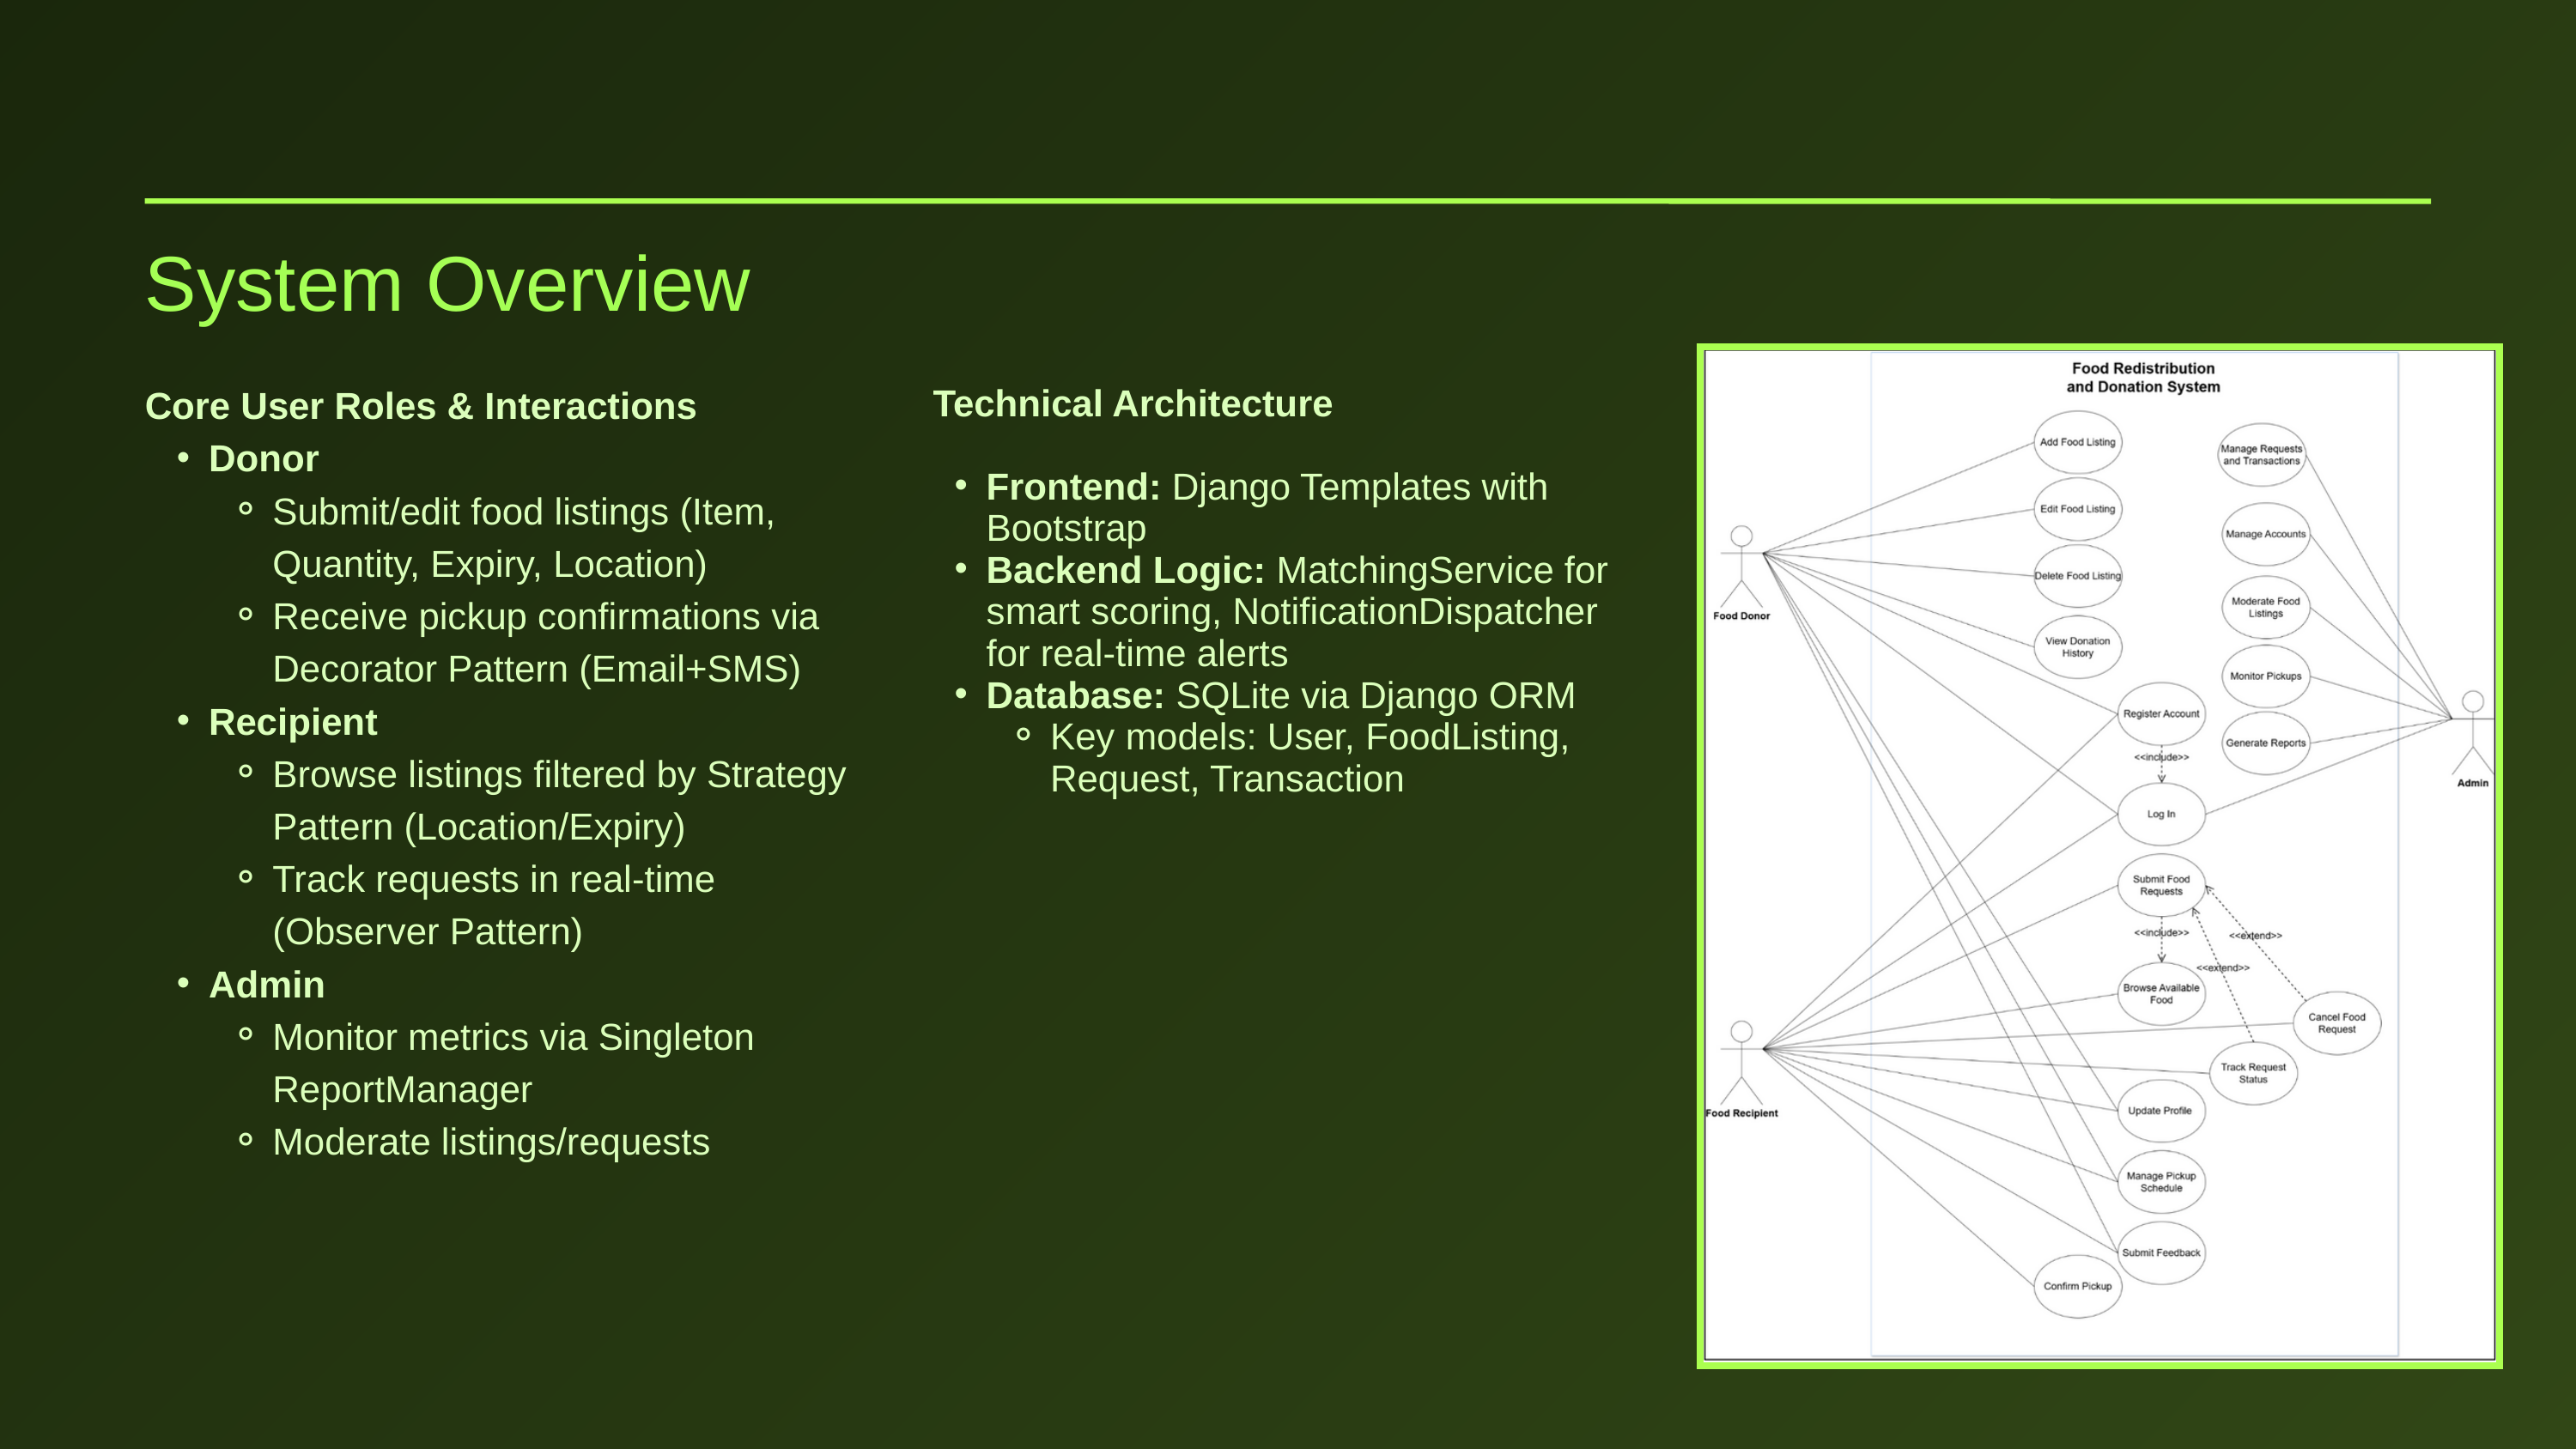

System Overview

Core User Roles & Interactions
Donor
Submit/edit food listings (Item, Quantity, Expiry, Location)
Receive pickup confirmations via Decorator Pattern (Email+SMS)
Recipient
Browse listings filtered by Strategy Pattern (Location/Expiry)
Track requests in real-time (Observer Pattern)
Admin
Monitor metrics via Singleton ReportManager
Moderate listings/requests

 Technical Architecture

Frontend: Django Templates with Bootstrap
Backend Logic: MatchingService for smart scoring, NotificationDispatcher for real-time alerts
Database: SQLite via Django ORM
Key models: User, FoodListing, Request, Transaction